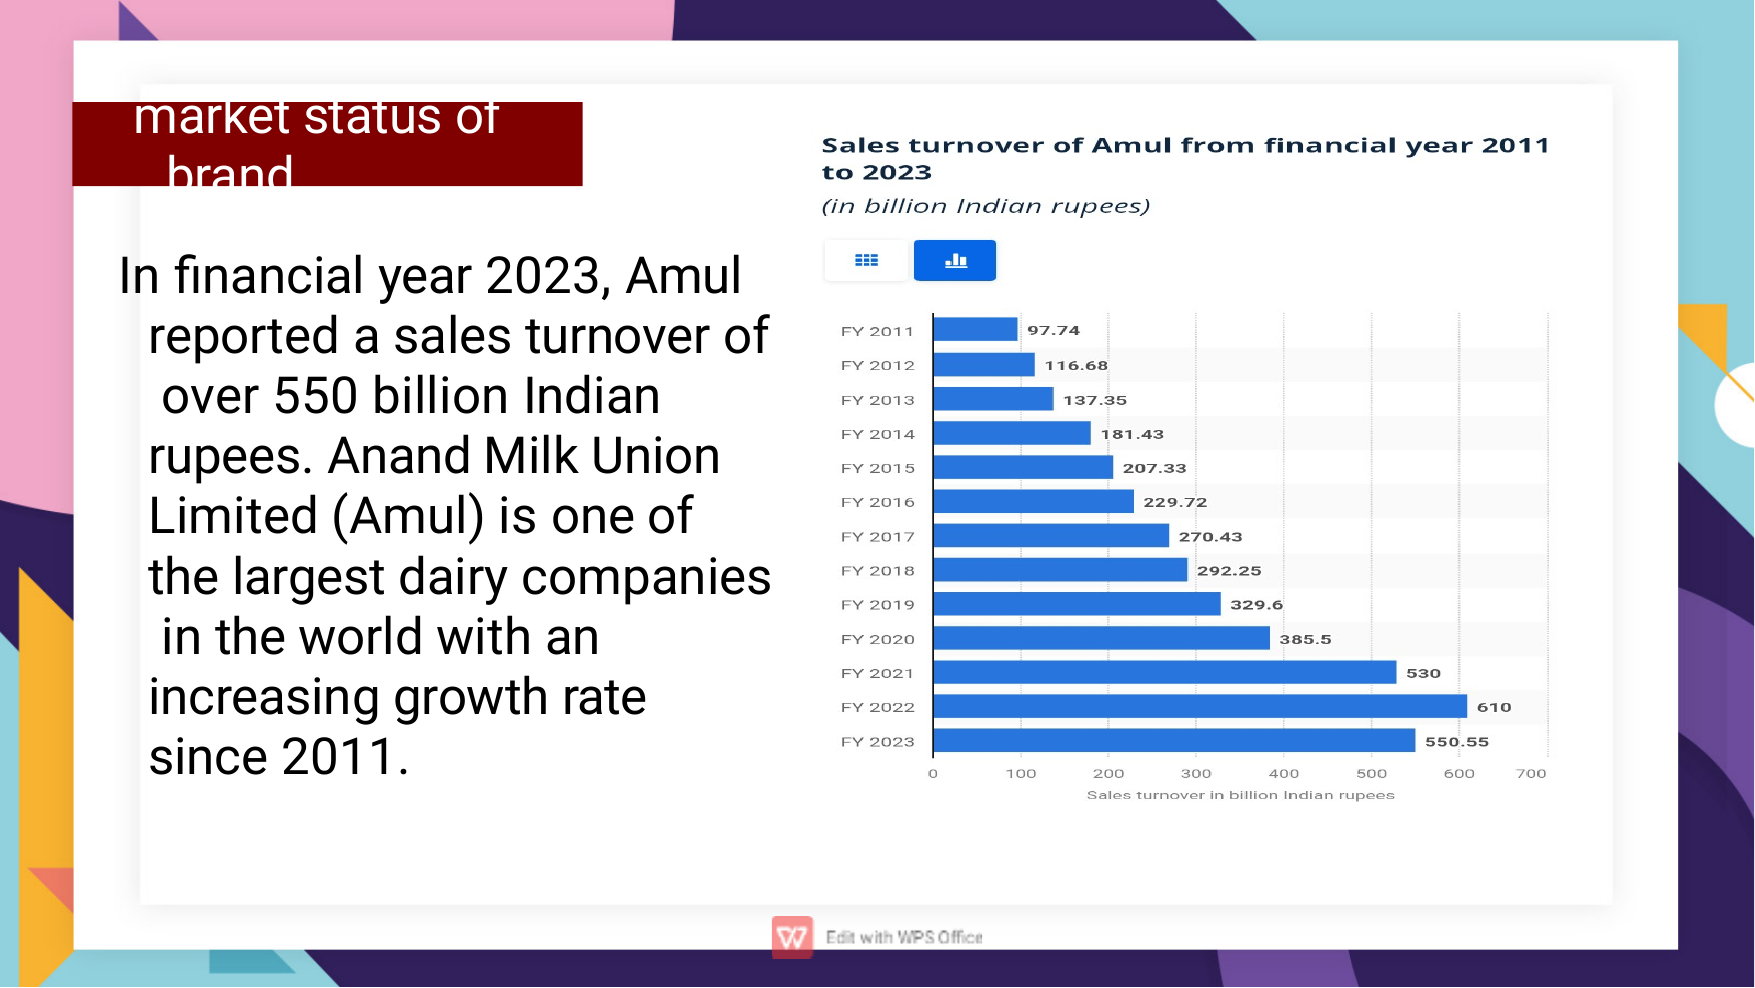

market status of brand
In ﬁnancial year 2023, Amul  reported a sales turnover of  over 550 billion Indian  rupees. Anand Milk Union  Limited (Amul) is one of  the largest dairy companies  in the world with an  increasing growth rate  since 2011.